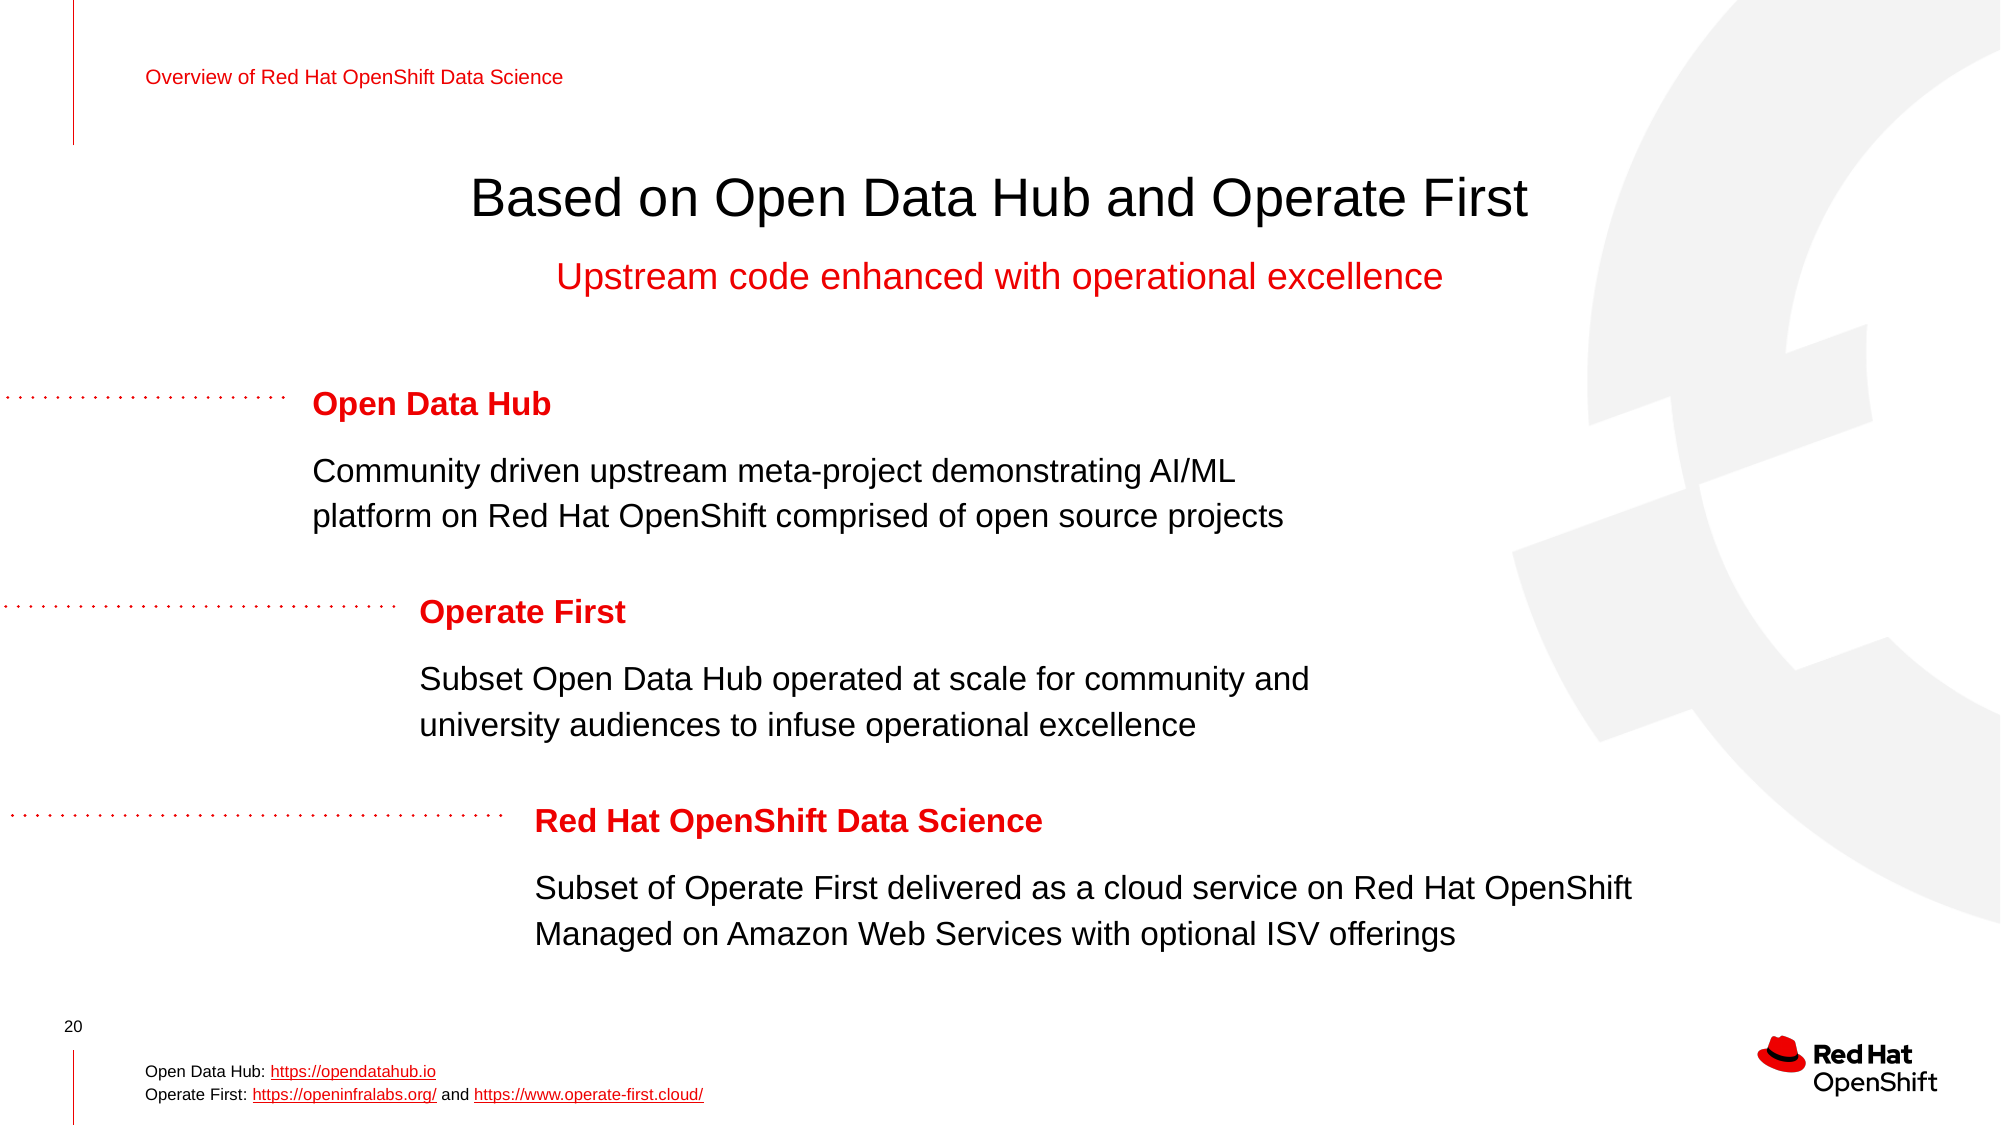

Overview of Red Hat OpenShift Data Science
# Based on Open Data Hub and Operate First
Upstream code enhanced with operational excellence
Open Data Hub
Community driven upstream meta-project demonstrating AI/ML platform on Red Hat OpenShift comprised of open source projects
Operate First
Subset Open Data Hub operated at scale for community and university audiences to infuse operational excellence
Red Hat OpenShift Data Science
Subset of Operate First delivered as a cloud service on Red Hat OpenShift Managed on Amazon Web Services with optional ISV offerings
Open Data Hub: https://opendatahub.io
Operate First: https://openinfralabs.org/ and https://www.operate-first.cloud/
20